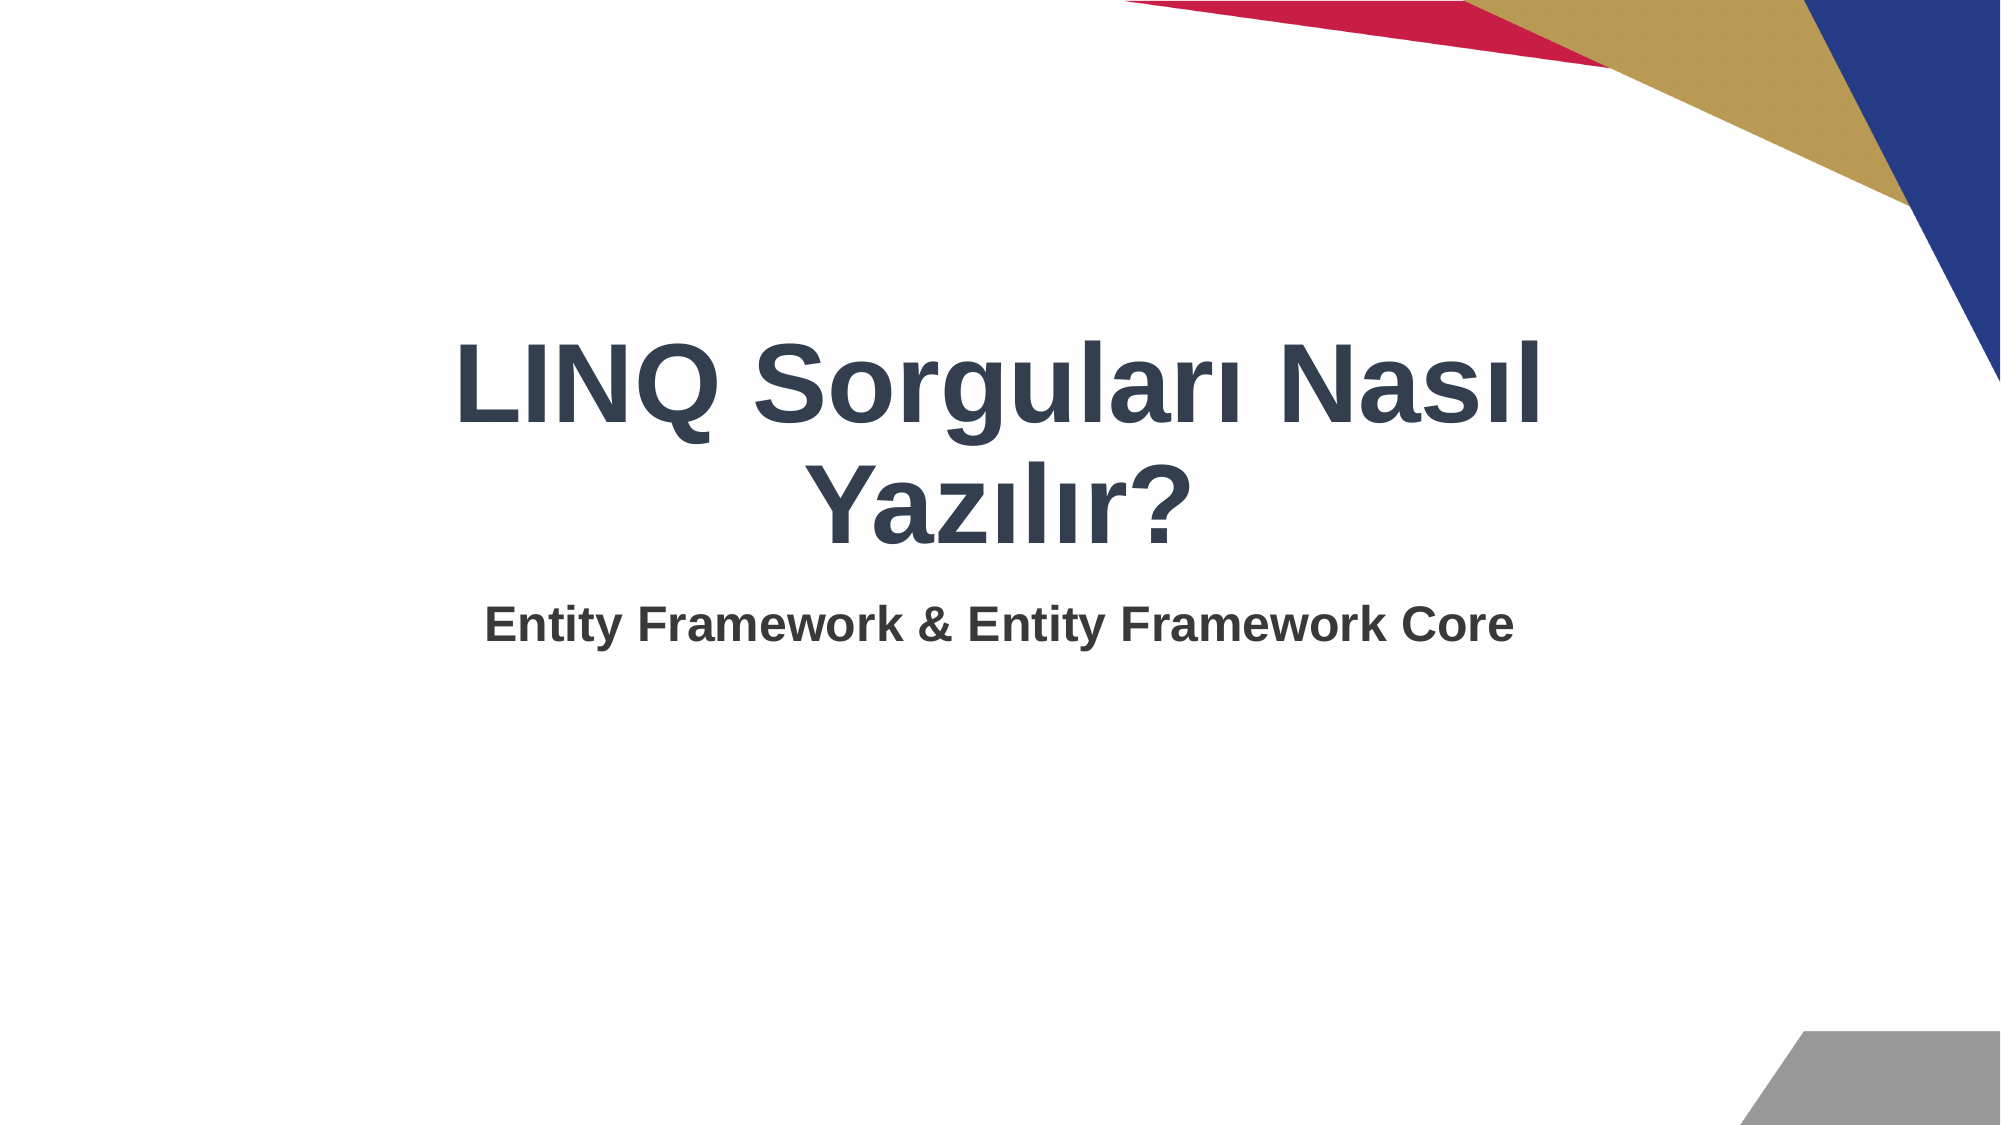

# LINQ Sorguları Nasıl Yazılır?
Entity Framework & Entity Framework Core